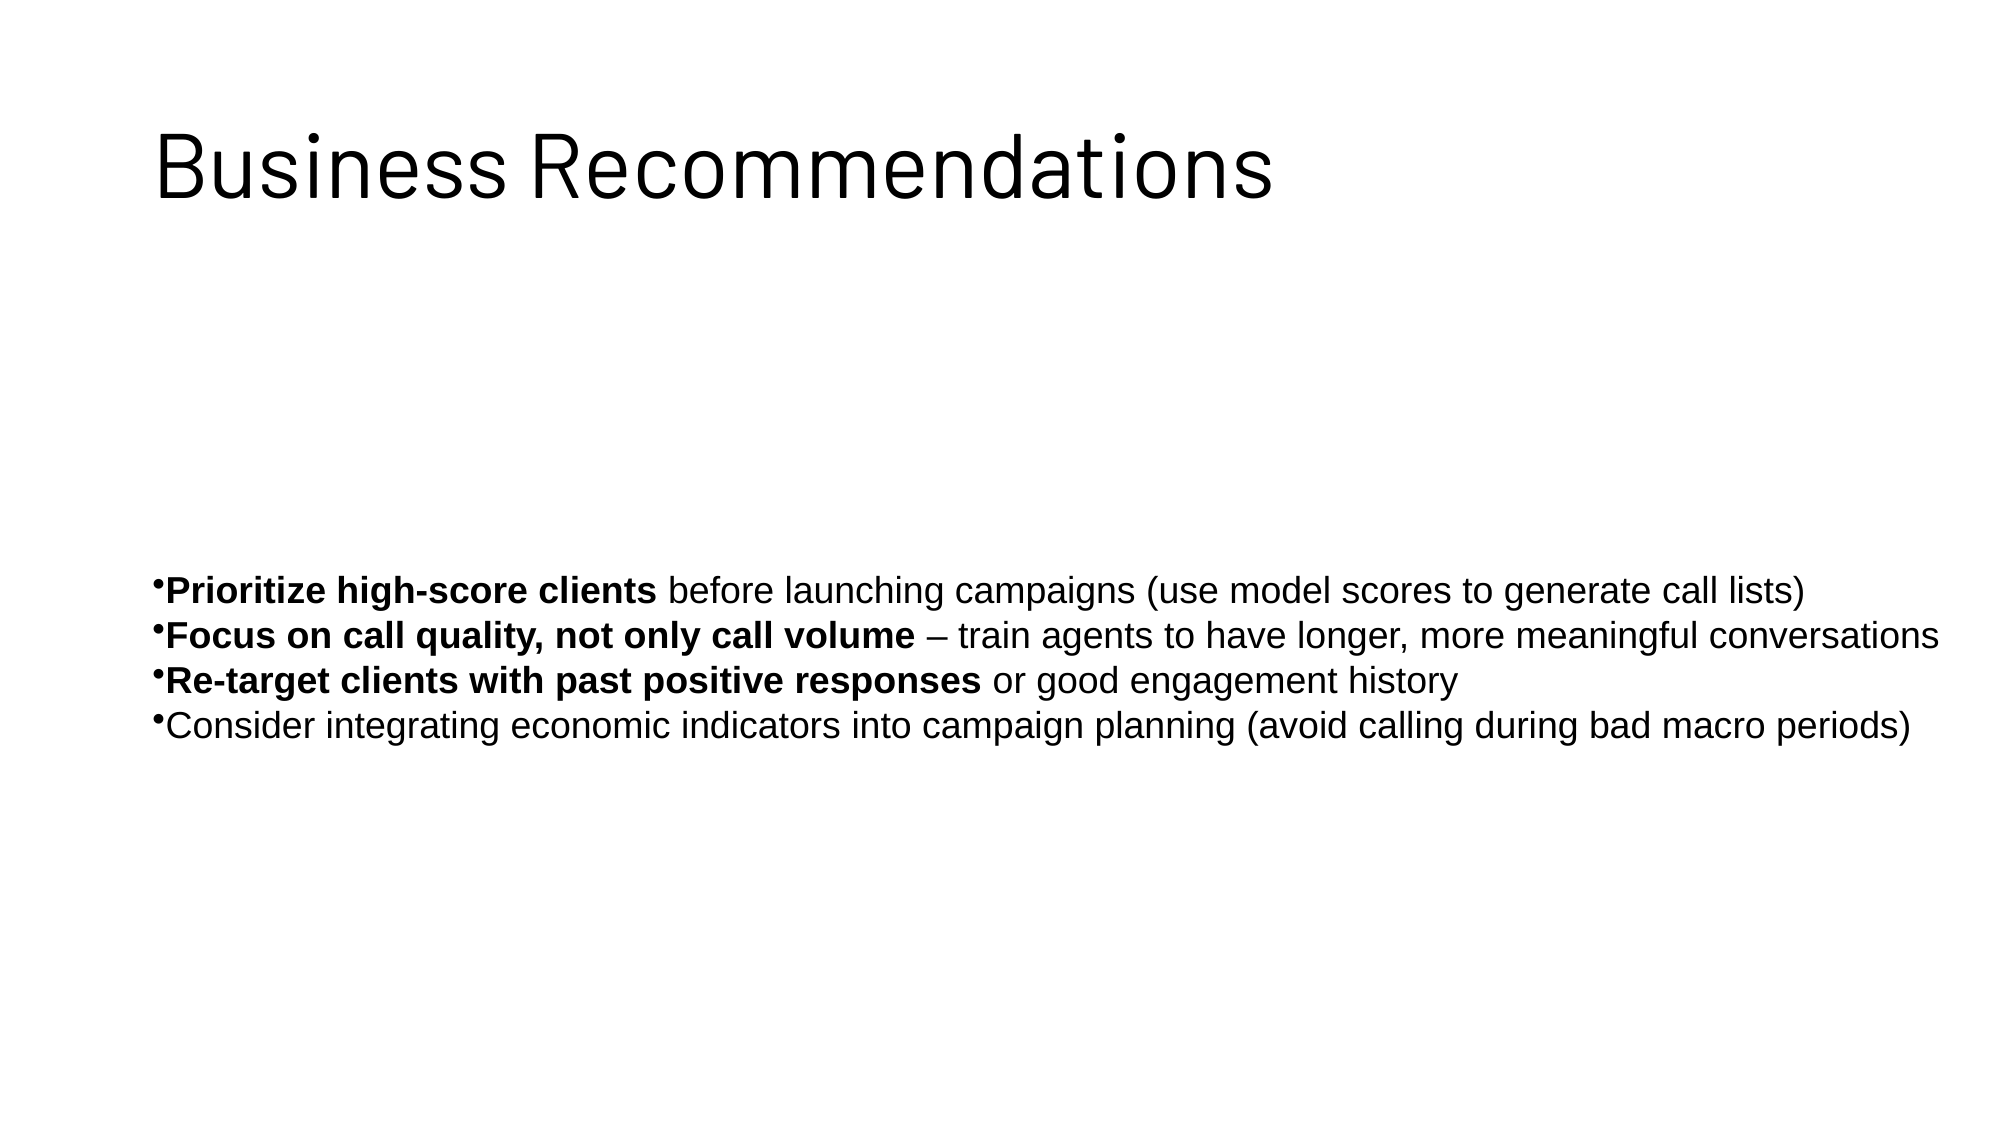

# Business Recommendations
Prioritize high-score clients before launching campaigns (use model scores to generate call lists)
Focus on call quality, not only call volume – train agents to have longer, more meaningful conversations
Re-target clients with past positive responses or good engagement history
Consider integrating economic indicators into campaign planning (avoid calling during bad macro periods)